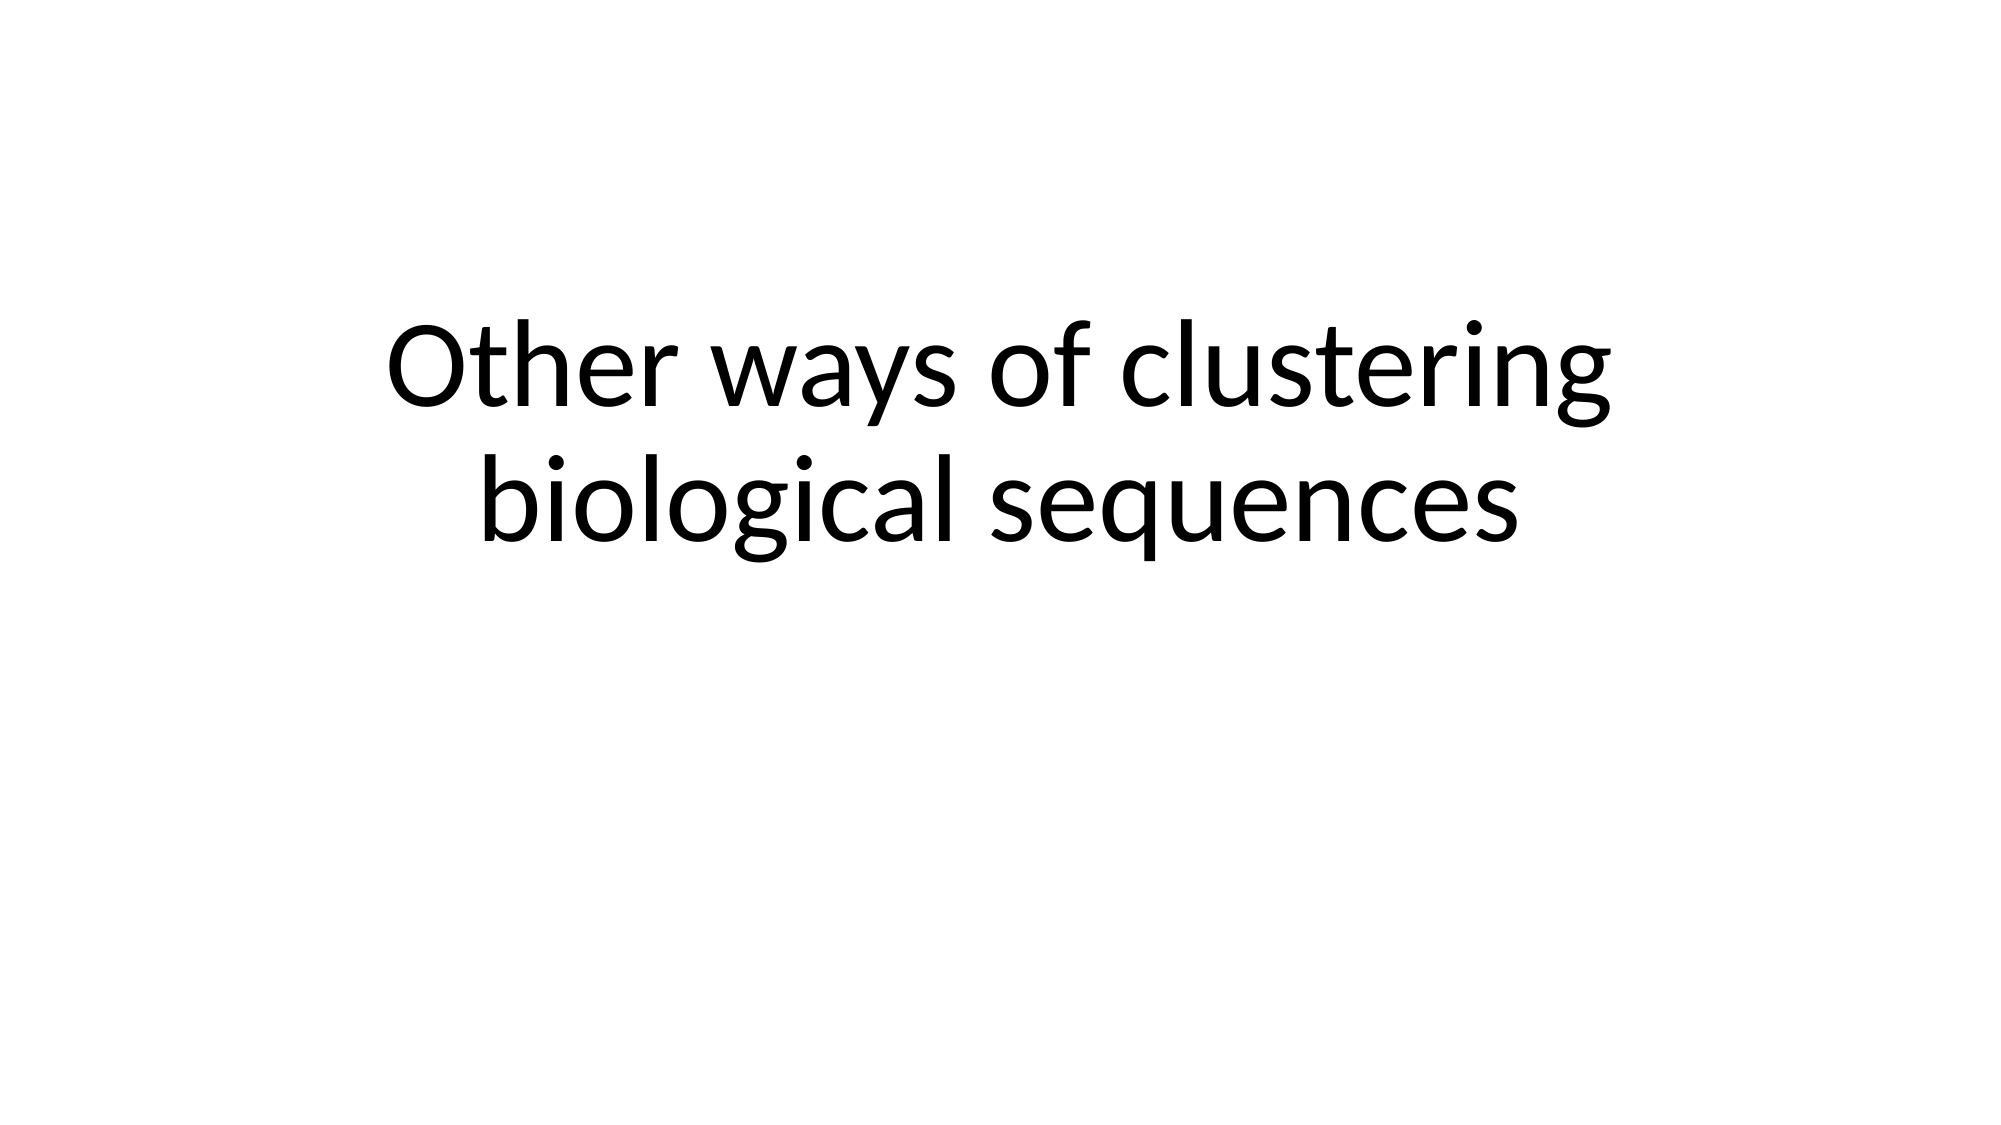

# Other ways of clustering biological sequences